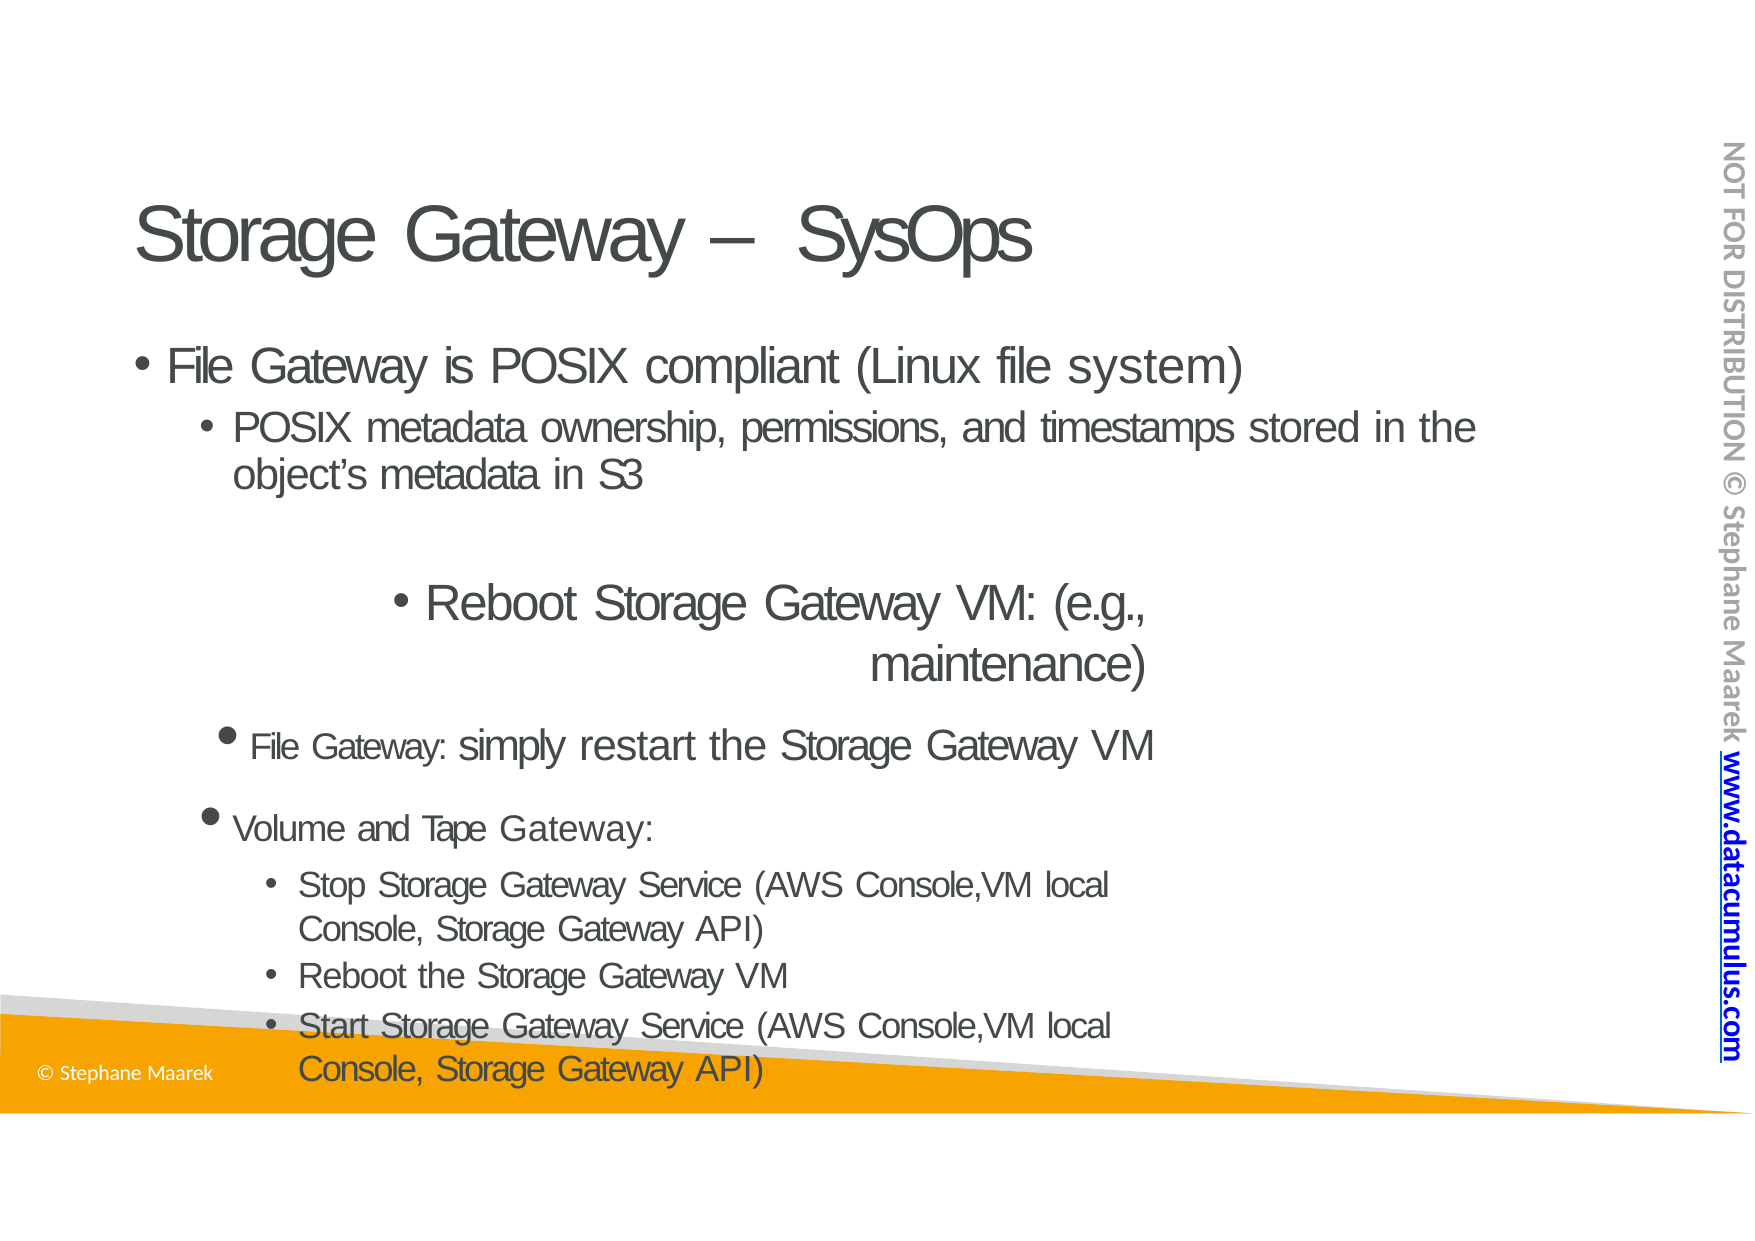

NOT FOR DISTRIBUTION © Stephane Maarek www.datacumulus.com
# Storage Gateway – SysOps
File Gateway is POSIX compliant (Linux file system)
POSIX metadata ownership, permissions, and timestamps stored in the object’s metadata in S3

Reboot Storage Gateway VM: (e.g., maintenance)
File Gateway: simply restart the Storage Gateway VM
Volume and Tape Gateway:
Stop Storage Gateway Service (AWS Console,VM local Console, Storage Gateway API)
Reboot the Storage Gateway VM
Start Storage Gateway Service (AWS Console,VM local Console, Storage Gateway API)
© Stephane Maarek